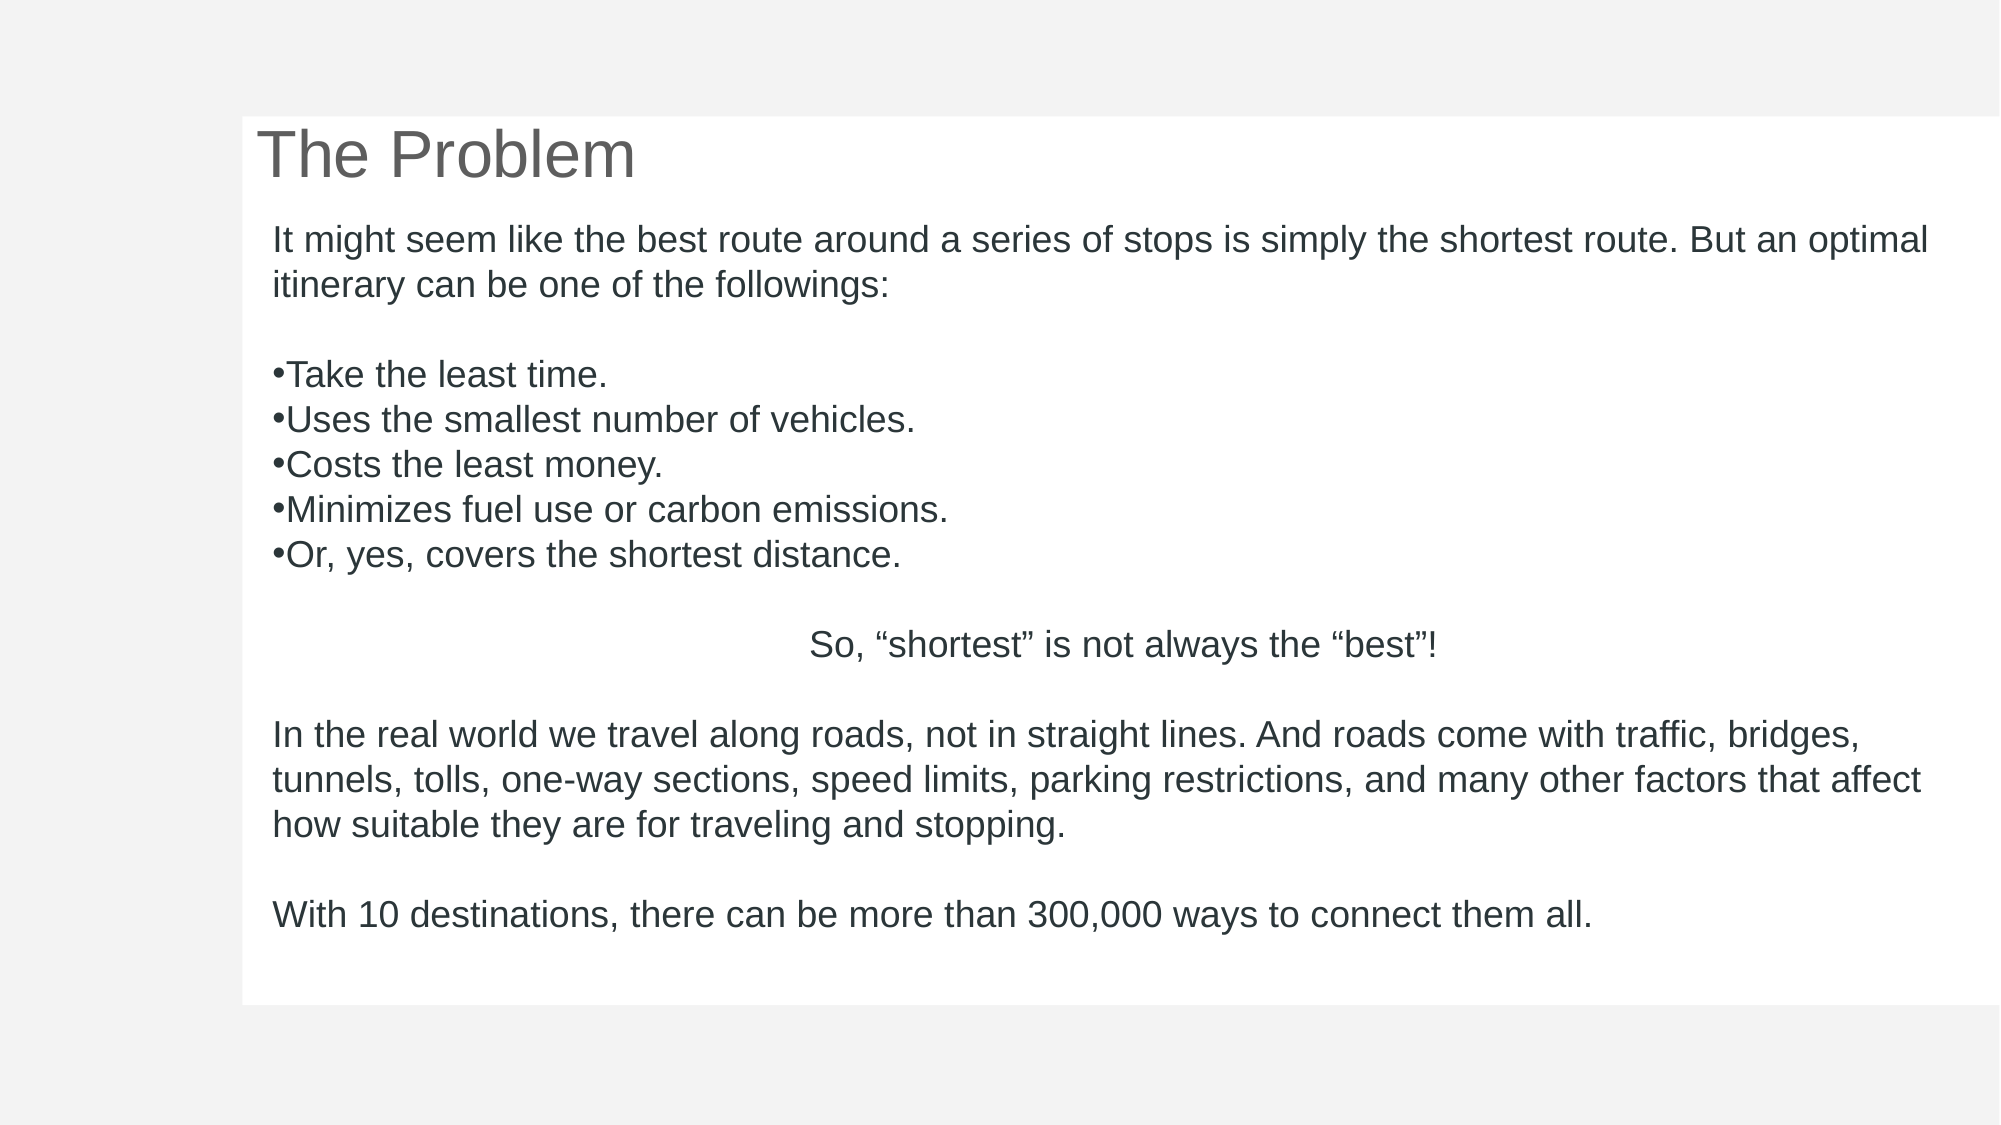

The Problem
It might seem like the best route around a series of stops is simply the shortest route. But an optimal itinerary can be one of the followings:

Take the least time.
Uses the smallest number of vehicles.
Costs the least money.
Minimizes fuel use or carbon emissions.
Or, yes, covers the shortest distance.

So, “shortest” is not always the “best”!

In the real world we travel along roads, not in straight lines. And roads come with traffic, bridges, tunnels, tolls, one-way sections, speed limits, parking restrictions, and many other factors that affect how suitable they are for traveling and stopping.

With 10 destinations, there can be more than 300,000 ways to connect them all.